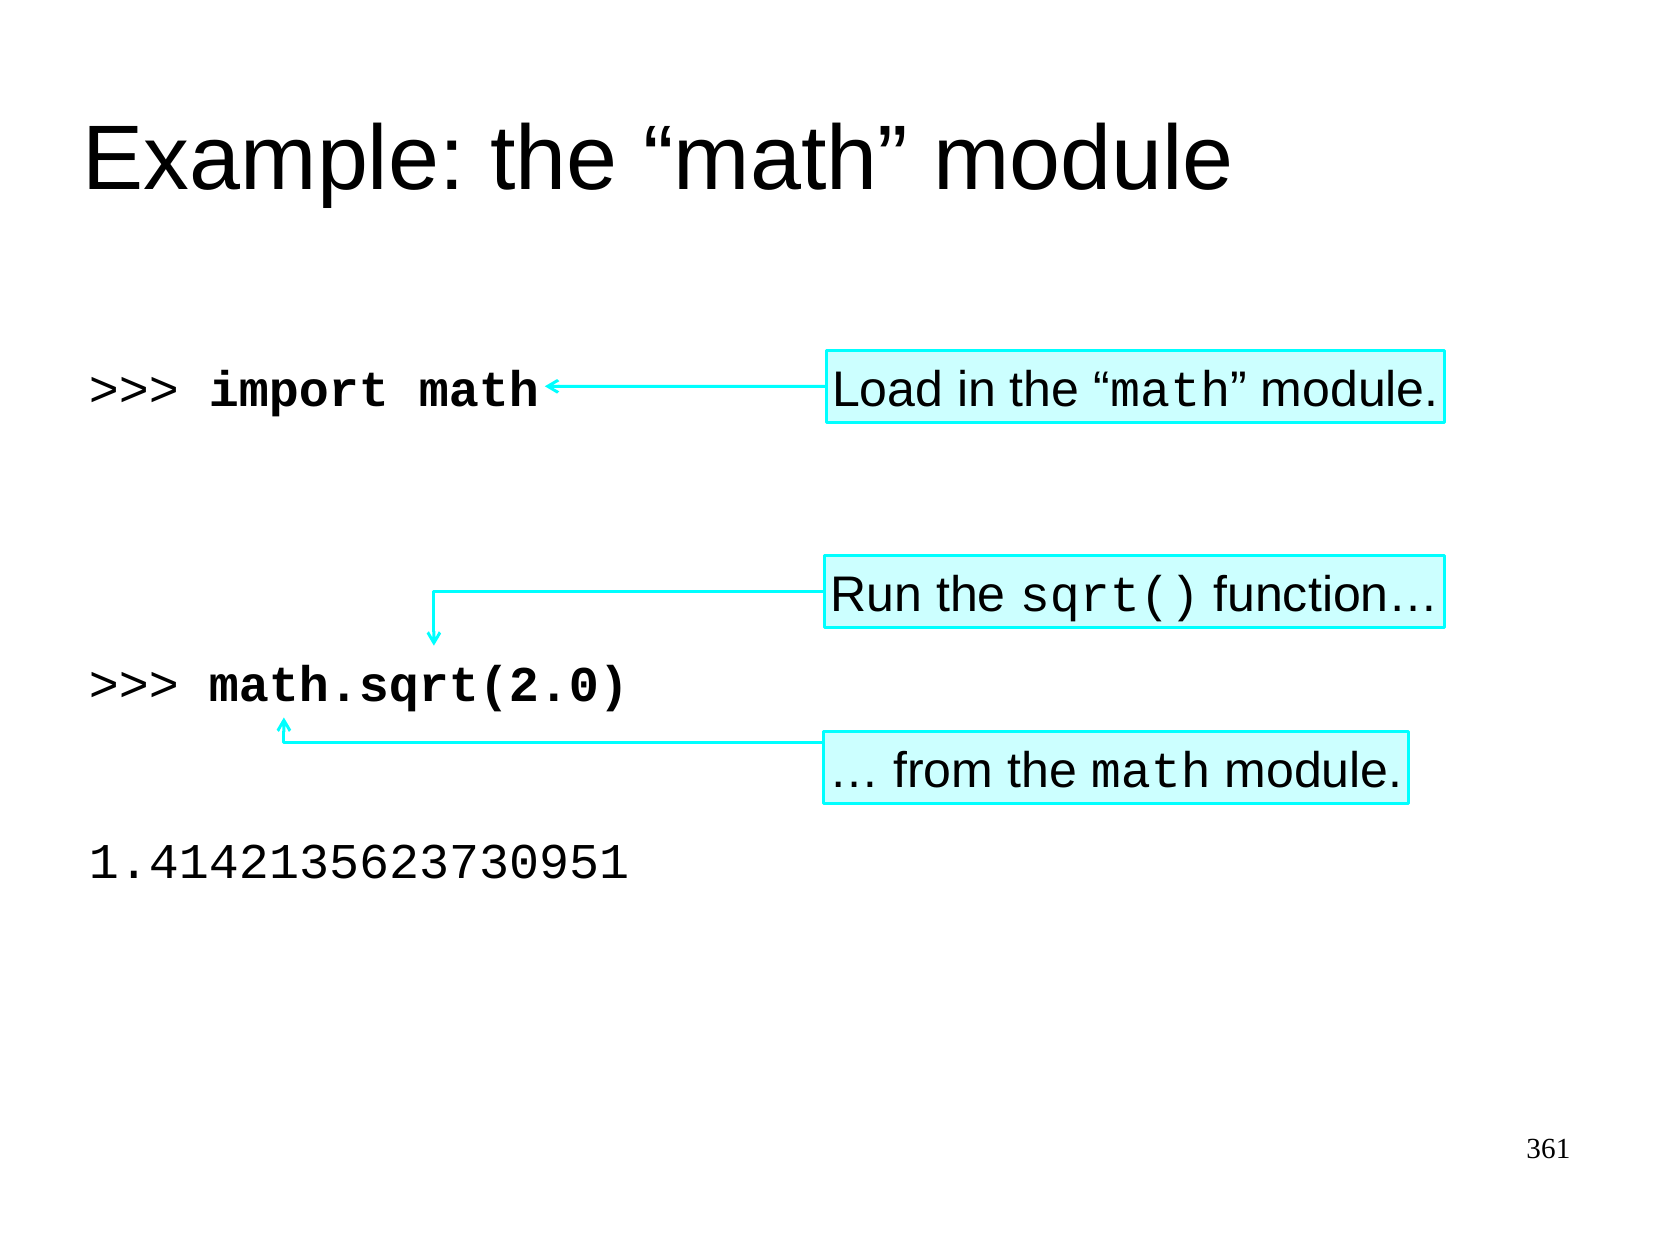

Example: the “math” module
>>>
import
math
Load in the “math” module.
Run the sqrt() function…
>>>
math.
sqrt(
2.0)
… from the math module.
1.4142135623730951
361